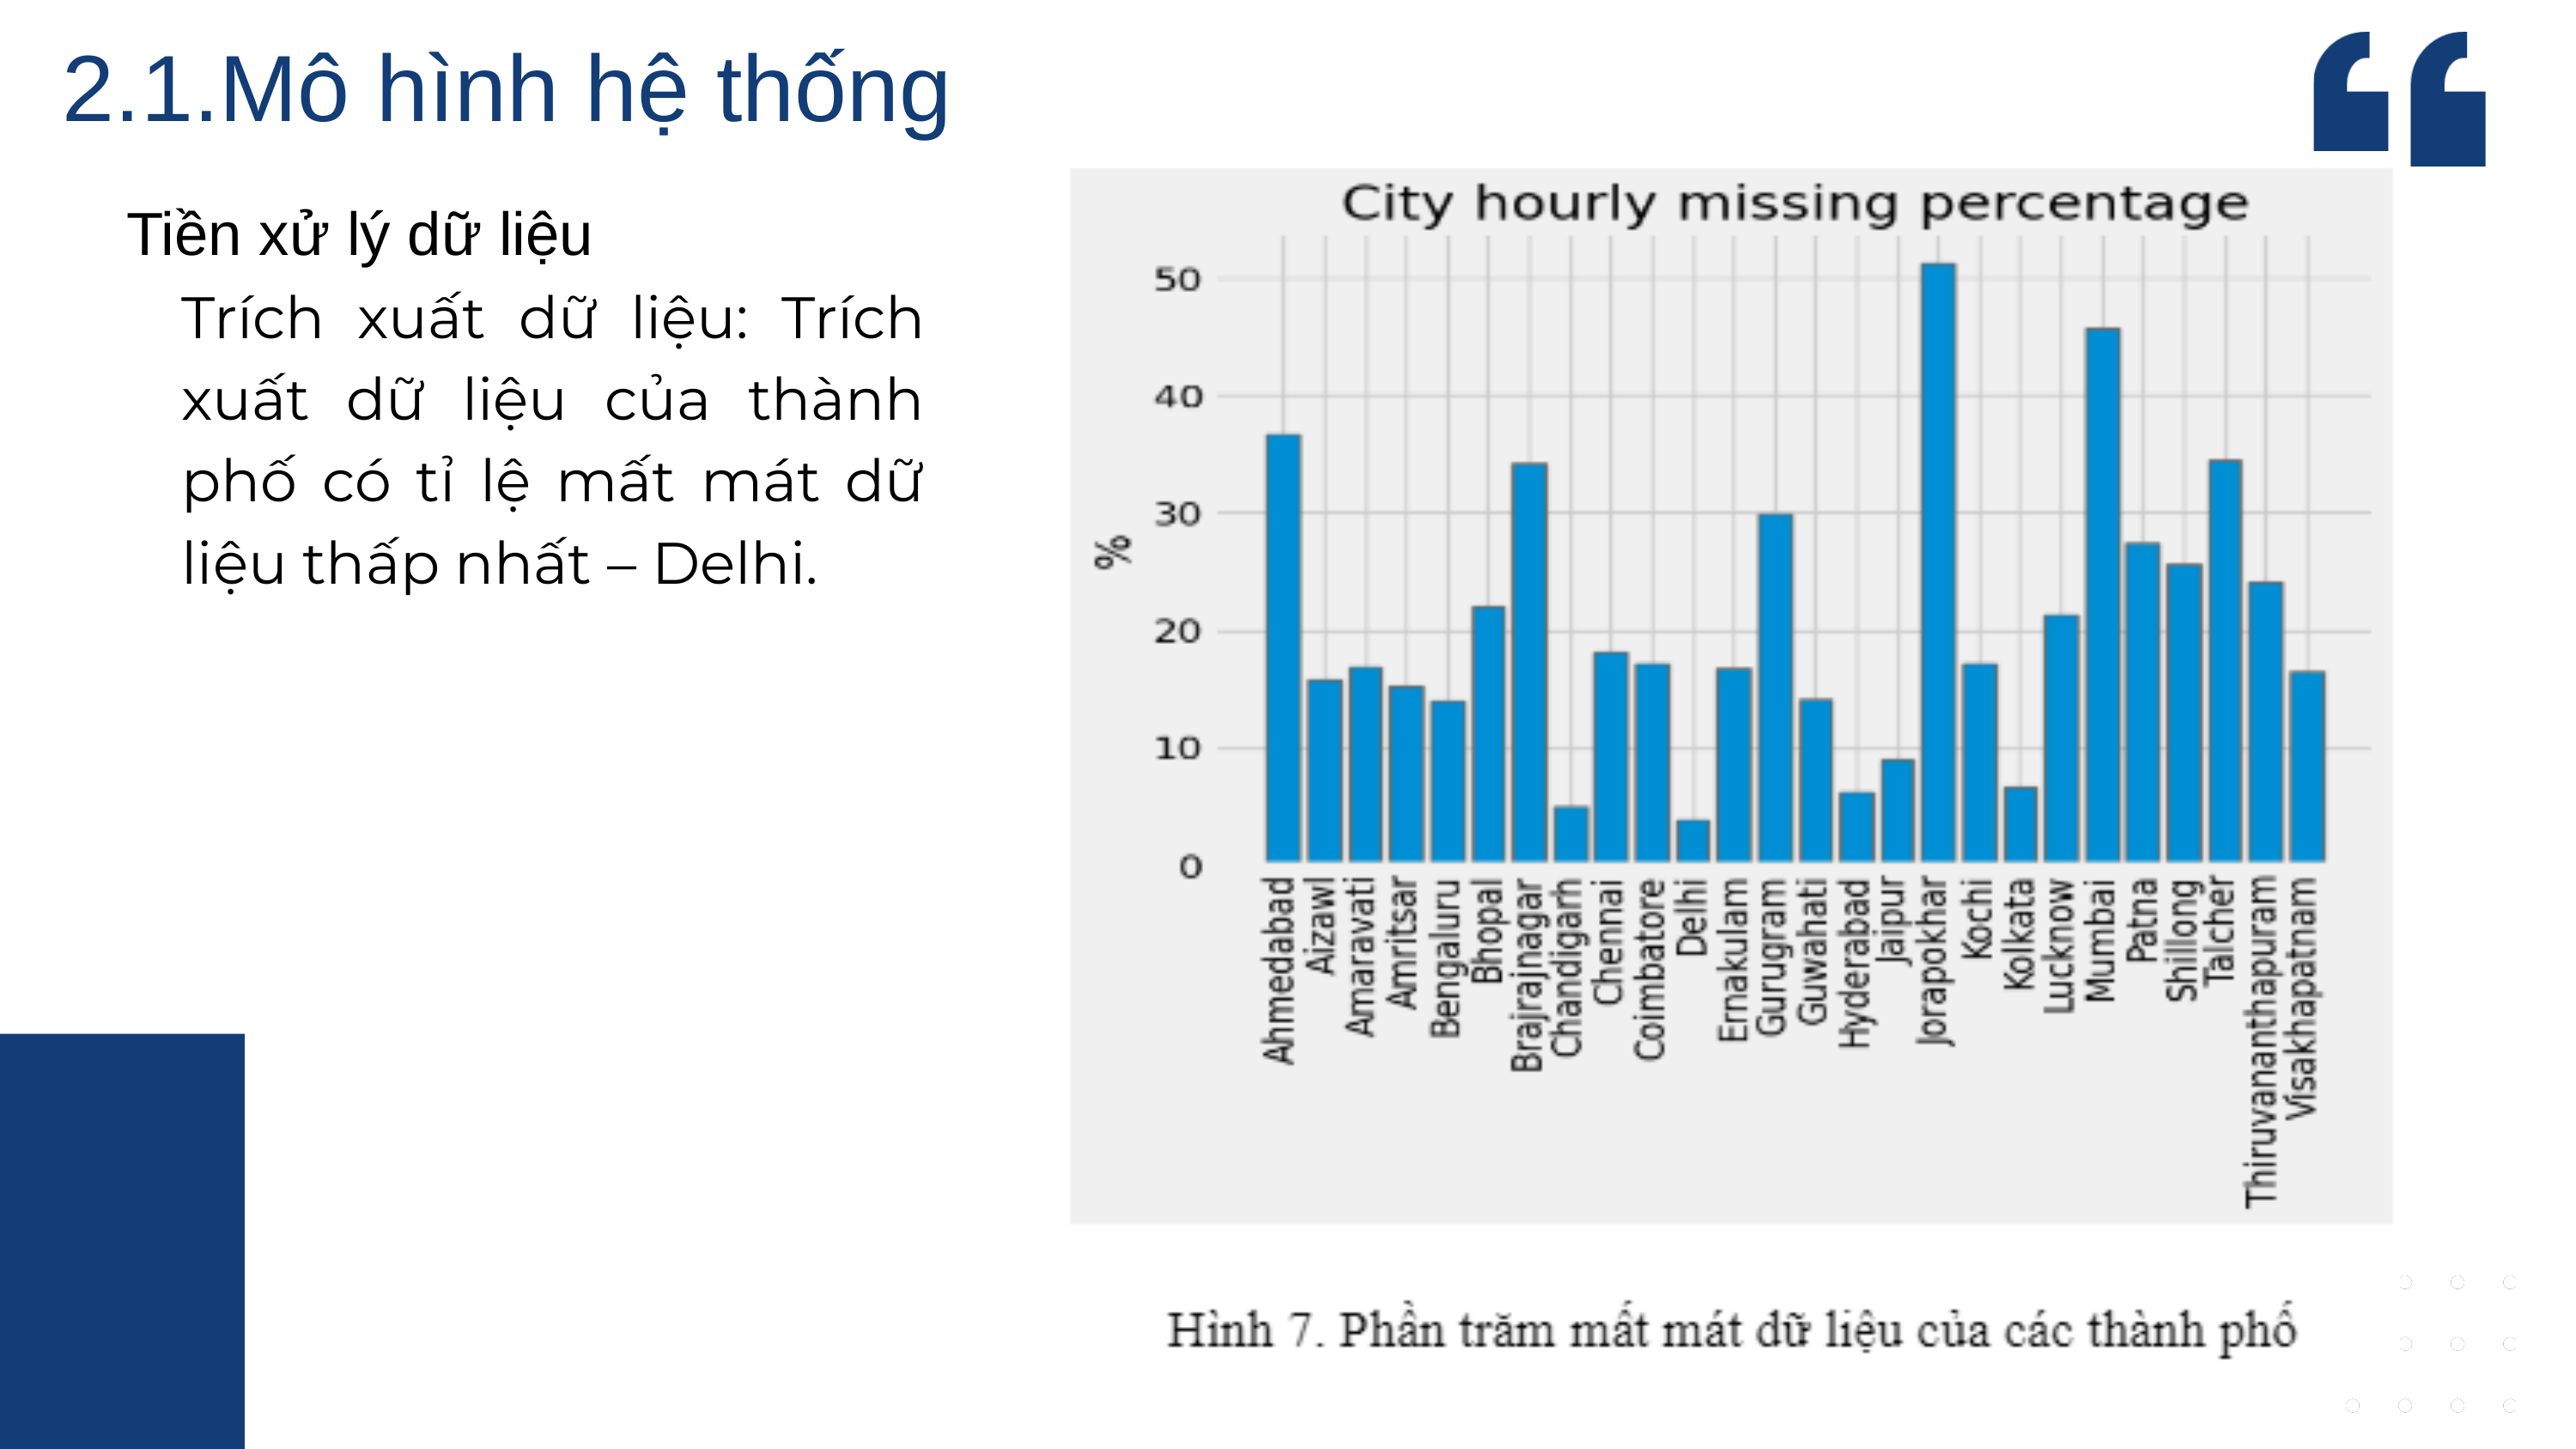

2.1.Mô hình hệ thống

Tiền xử lý dữ liệu
Trích xuất dữ liệu: Trích xuất dữ liệu của thành phố có tỉ lệ mất mát dữ liệu thấp nhất – Delhi.